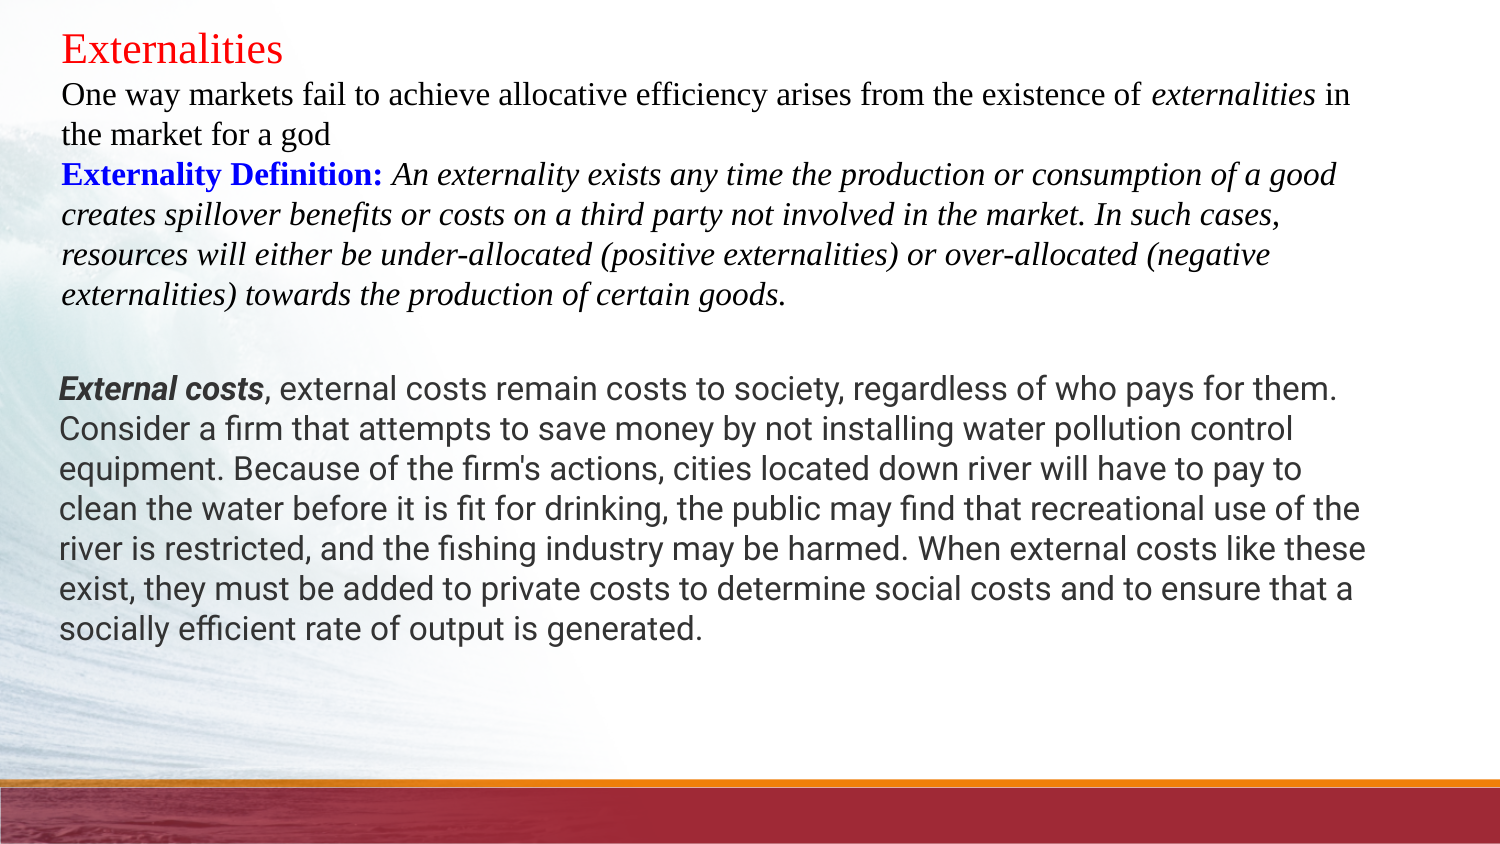

Externalities
One way markets fail to achieve allocative efficiency arises from the existence of externalities in the market for a god
Externality Definition: An externality exists any time the production or consumption of a good creates spillover benefits or costs on a third party not involved in the market. In such cases, resources will either be under-allocated (positive externalities) or over-allocated (negative externalities) towards the production of certain goods.
External costs, external costs remain costs to society, regardless of who pays for them. Consider a firm that attempts to save money by not installing water pollution control equipment. Because of the firm's actions, cities located down river will have to pay to clean the water before it is fit for drinking, the public may find that recreational use of the river is restricted, and the fishing industry may be harmed. When external costs like these exist, they must be added to private costs to determine social costs and to ensure that a socially efficient rate of output is generated.